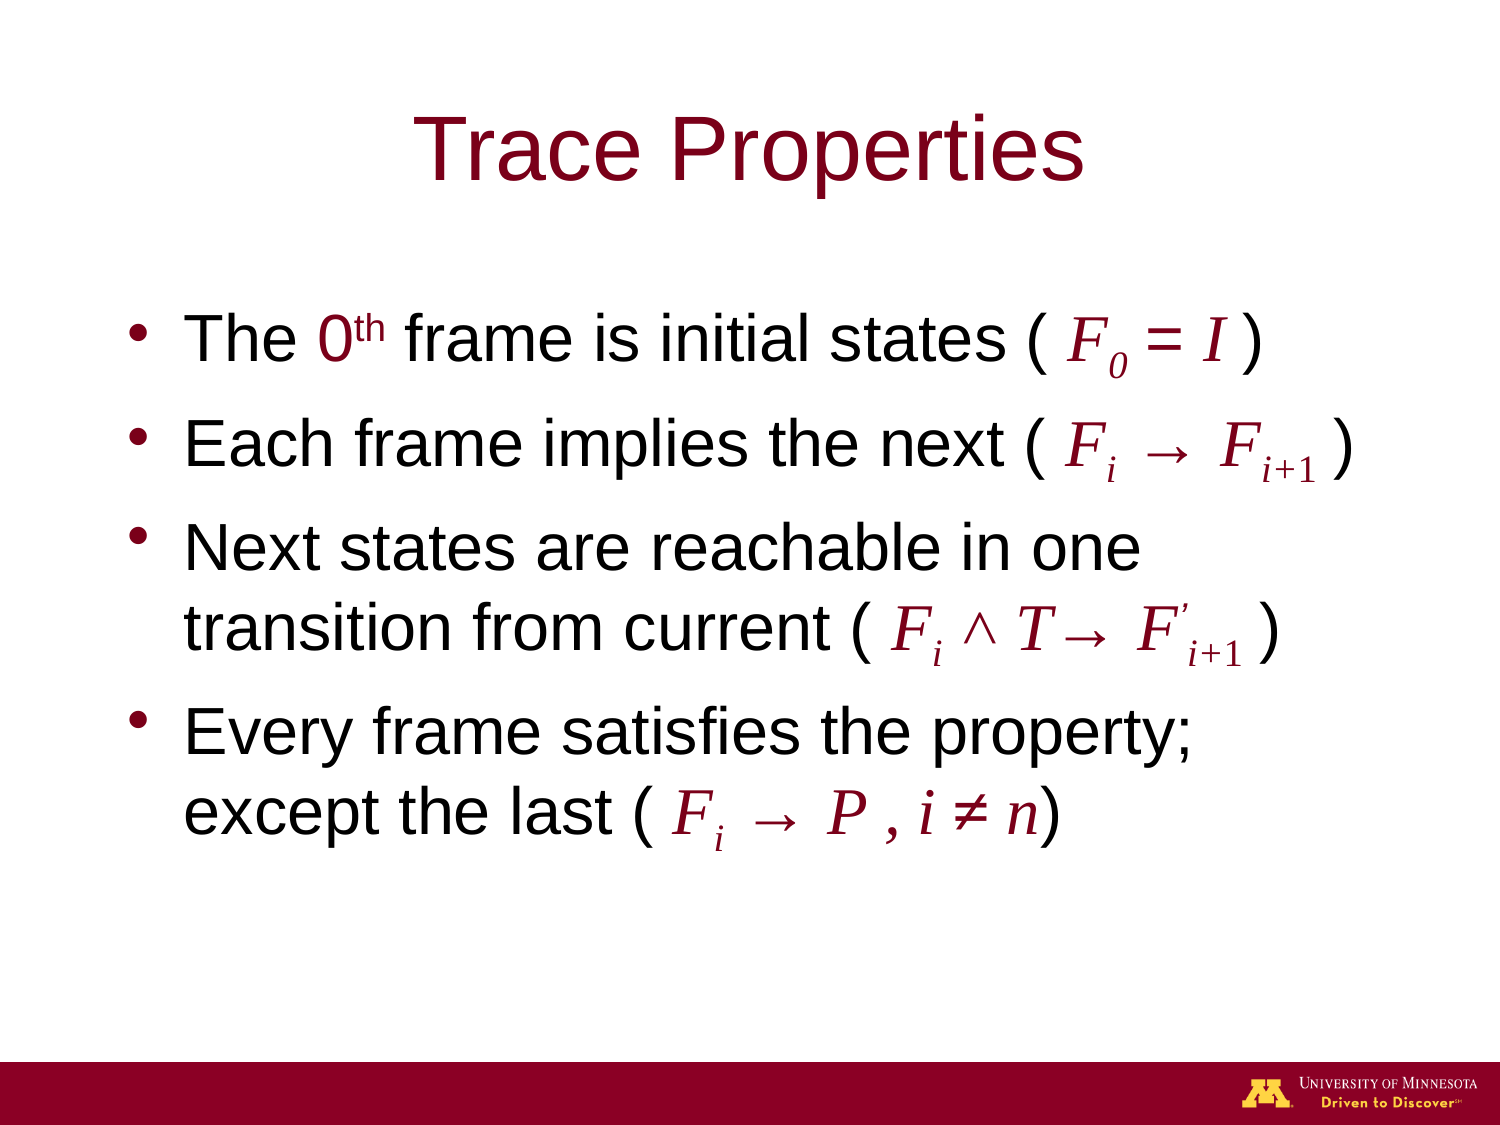

# Trace Properties
The 0th frame is initial states ( F0 = I )
Each frame implies the next ( Fi → Fi+1 )
Next states are reachable in one transition from current ( Fi ˄ T→ F’i+1 )
Every frame satisfies the property; except the last ( Fi → P , i ≠ n)